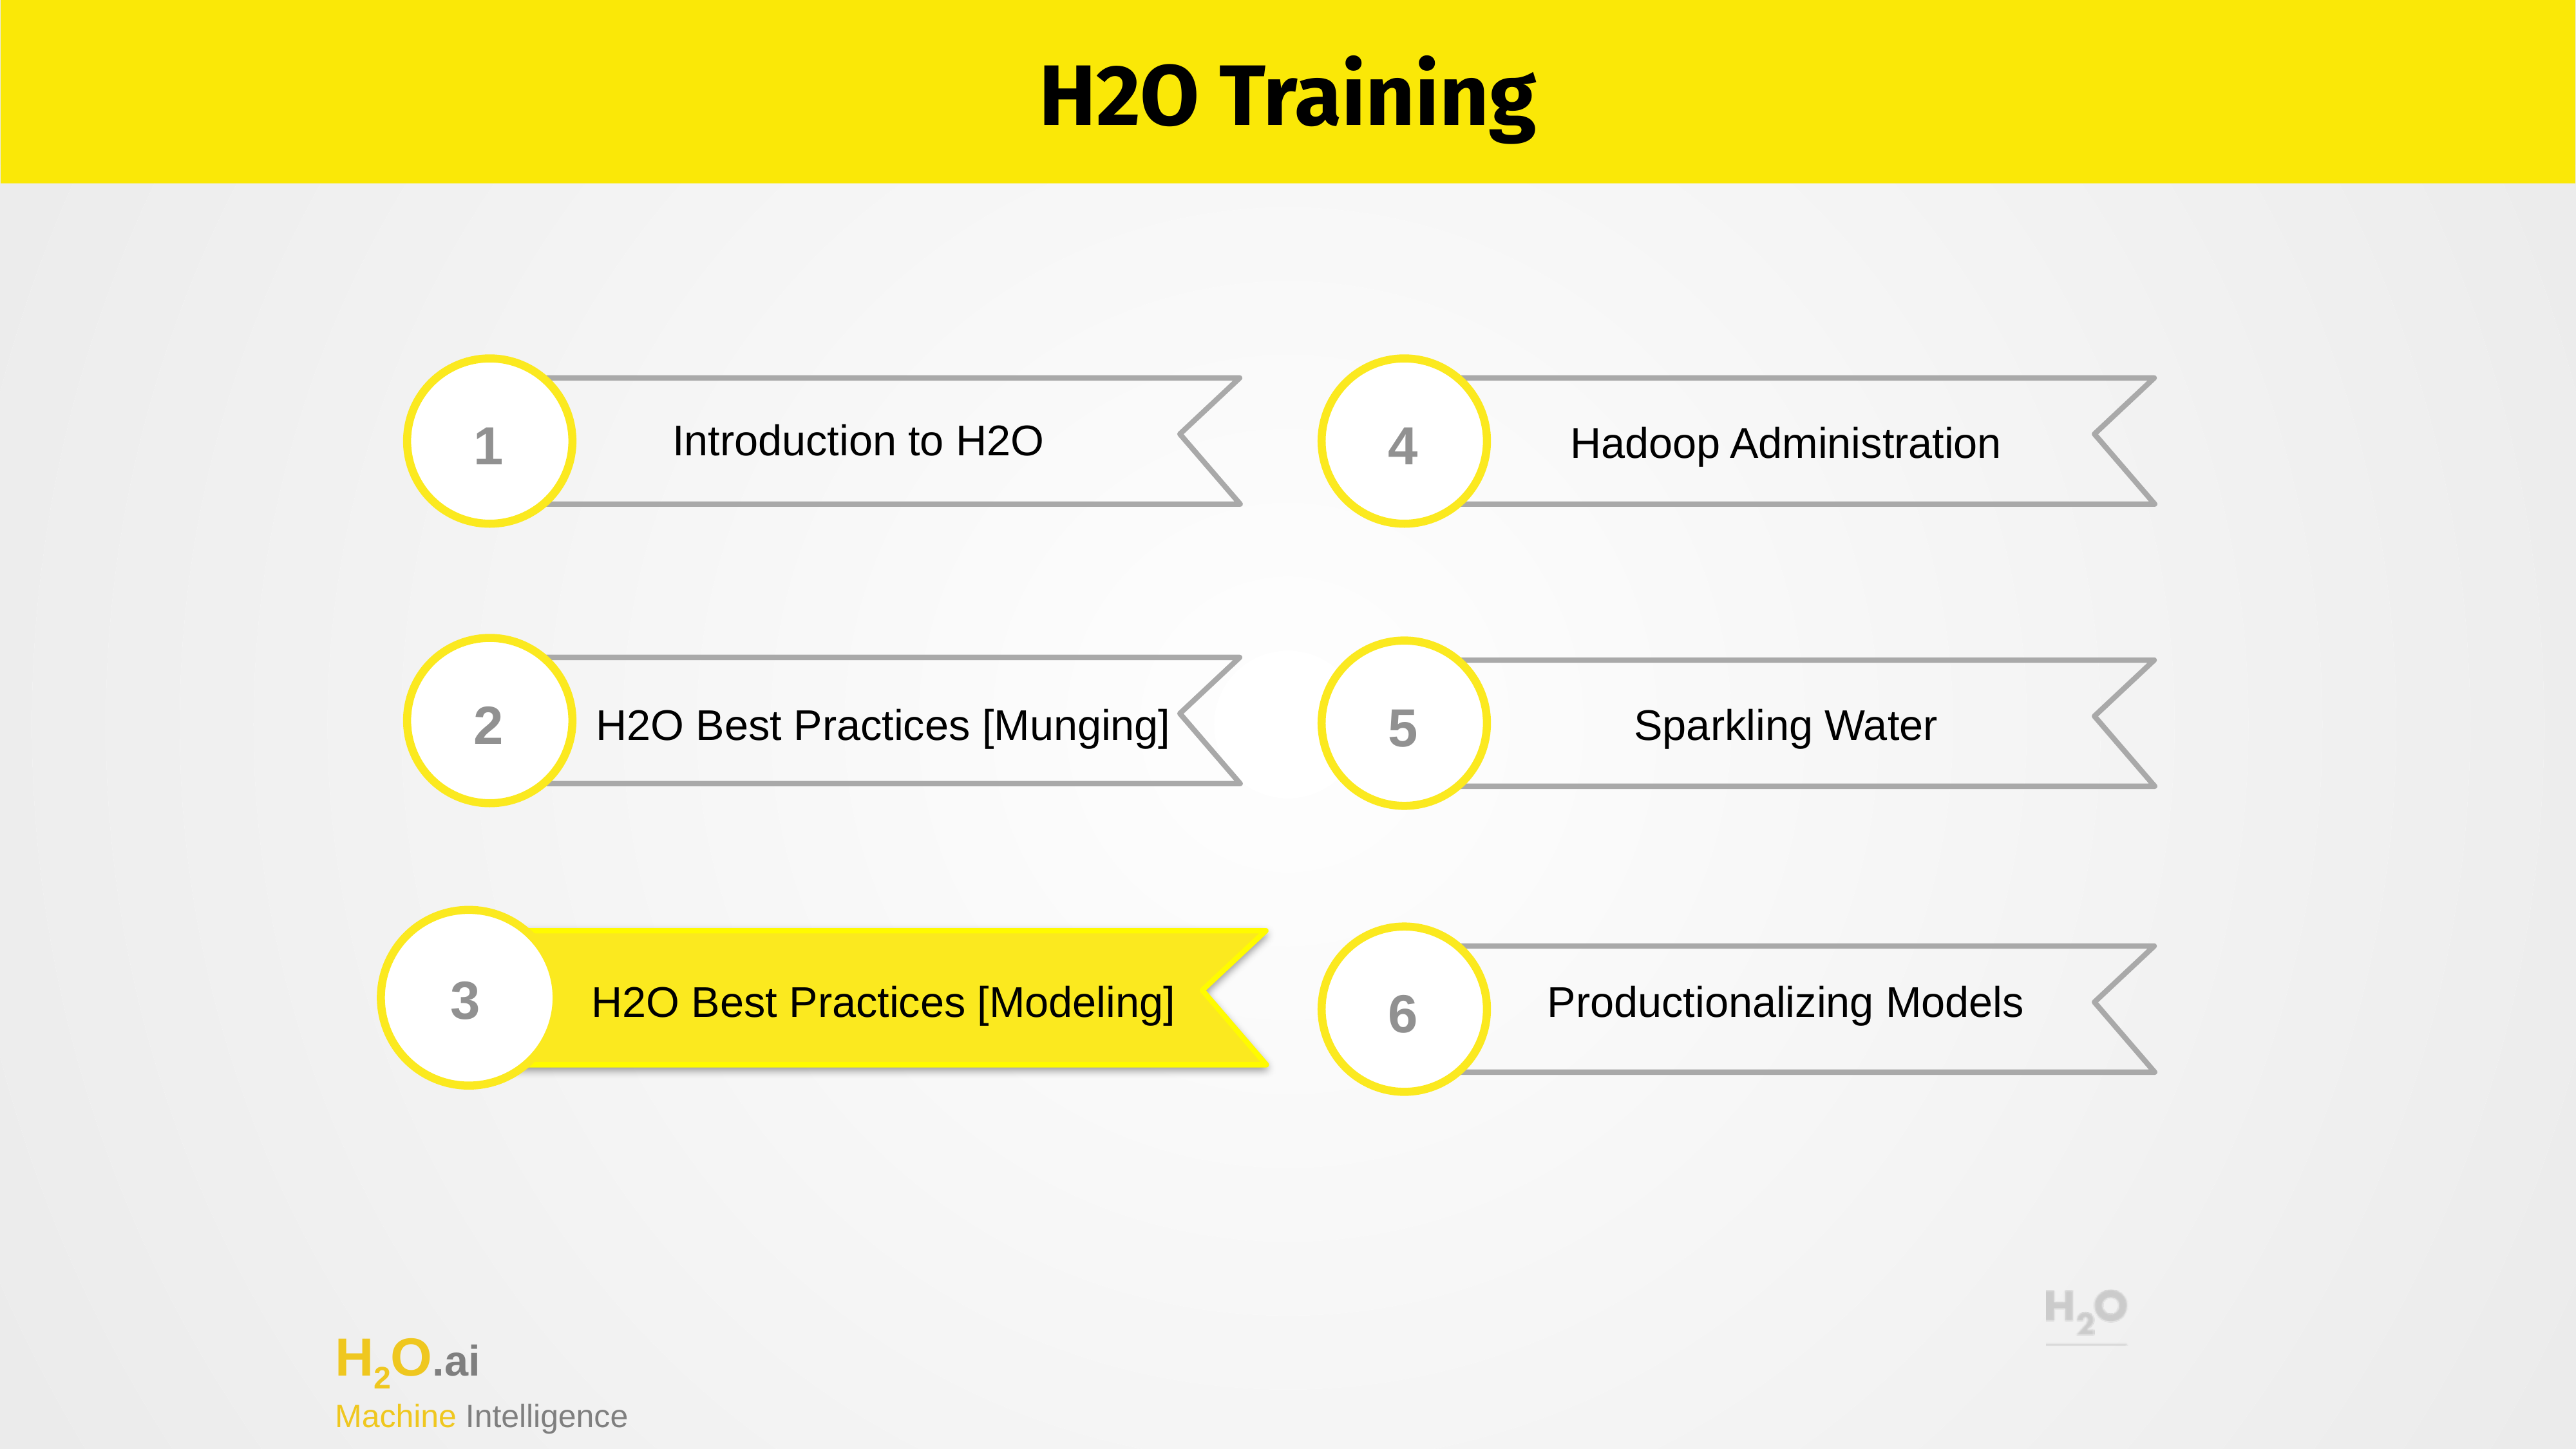

# H2O Training

1

4
Introduction to H2O
Hadoop Administration

2

5
H2O Best Practices [Munging]
Sparkling Water

3

6
H2O Best Practices [Modeling]
Productionalizing Models